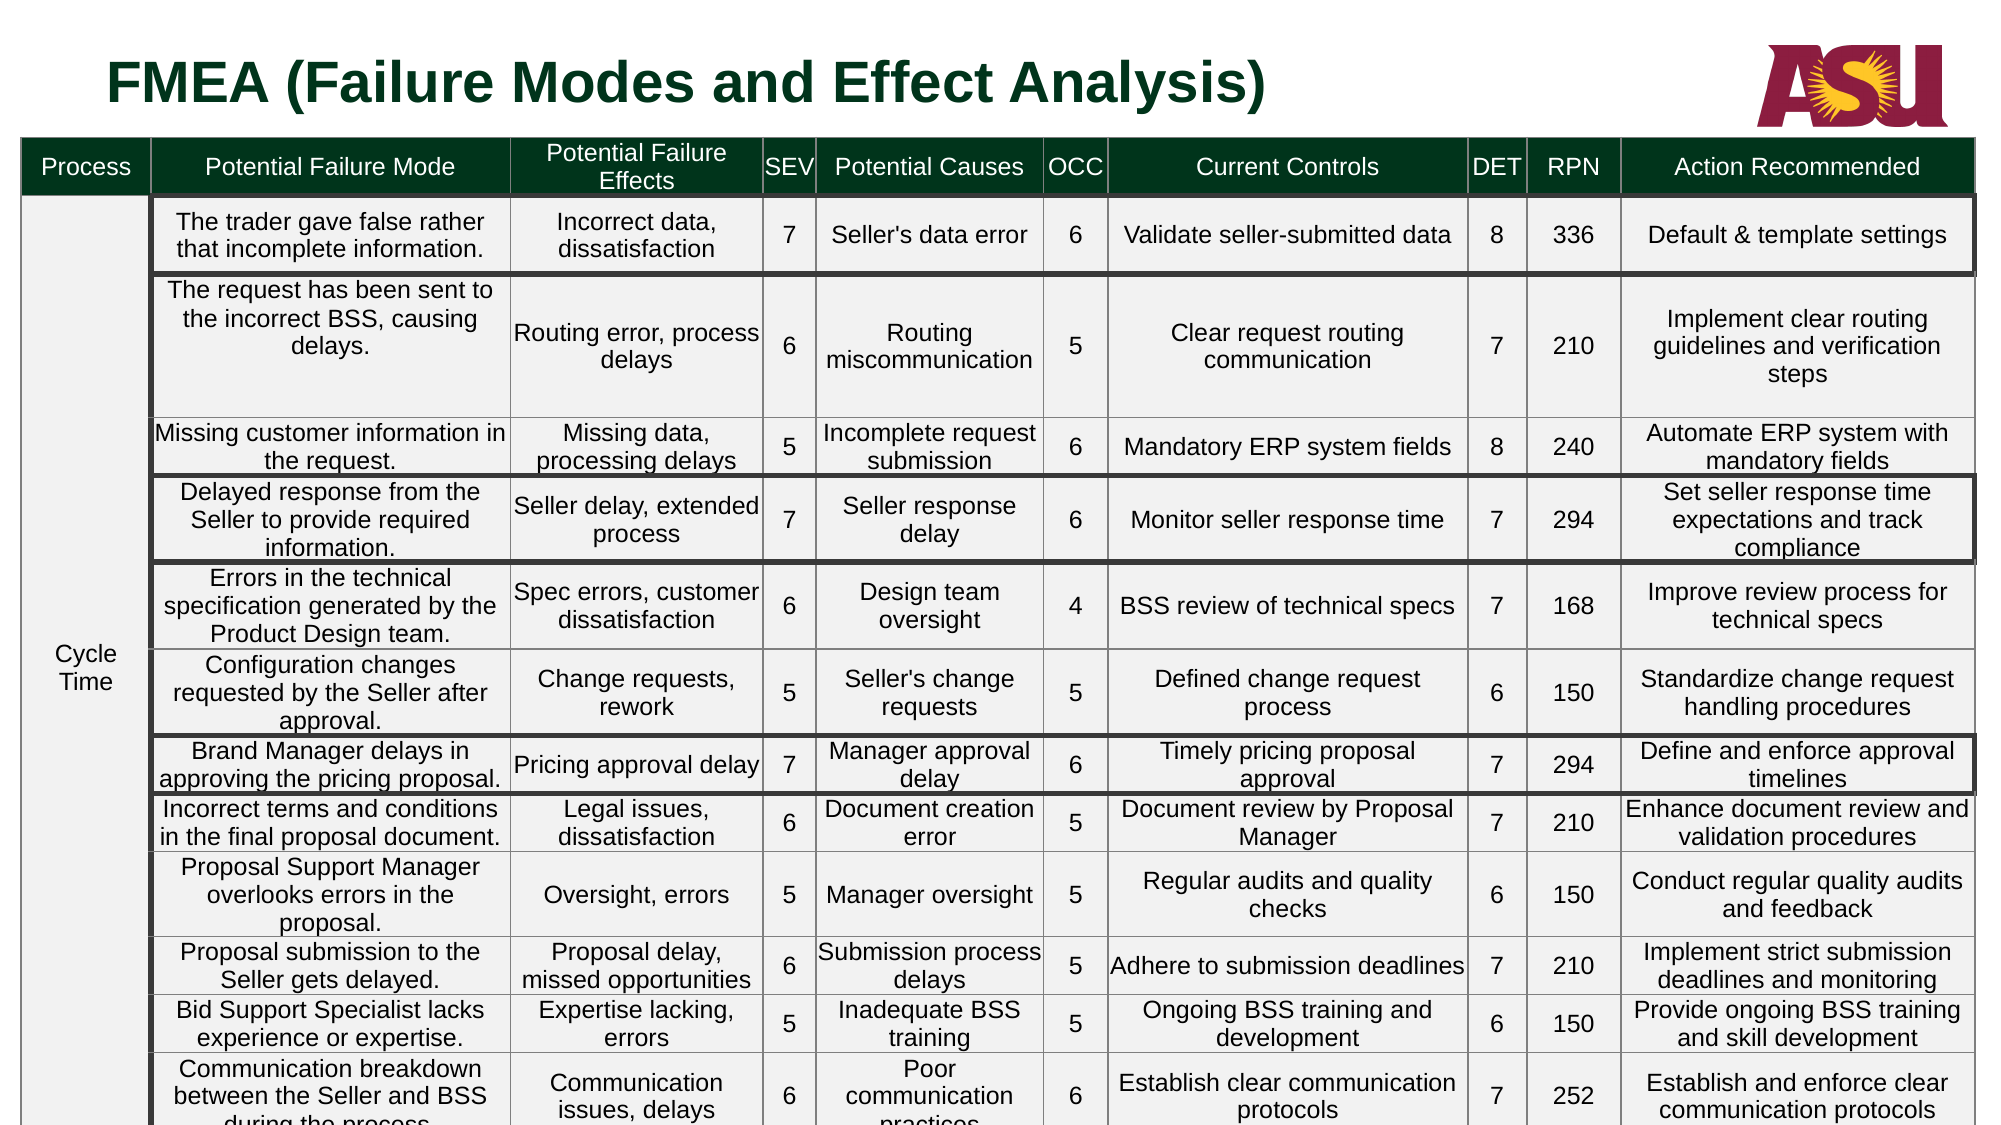

FMEA (Failure Modes and Effect Analysis)
| Process | Potential Failure Mode | Potential Failure Effects | SEV | Potential Causes | OCC | Current Controls | DET | RPN | Action Recommended |
| --- | --- | --- | --- | --- | --- | --- | --- | --- | --- |
| Cycle Time | The trader gave false rather that incomplete information. | Incorrect data, dissatisfaction | 7 | Seller's data error | 6 | Validate seller-submitted data | 8 | 336 | Default & template settings |
|  | The request has been sent to the incorrect BSS, causing delays. | Routing error, process delays | 6 | Routing miscommunication | 5 | Clear request routing communication | 7 | 210 | Implement clear routing guidelines and verification steps |
|  | Missing customer information in the request. | Missing data, processing delays | 5 | Incomplete request submission | 6 | Mandatory ERP system fields | 8 | 240 | Automate ERP system with mandatory fields |
|  | Delayed response from the Seller to provide required information. | Seller delay, extended process | 7 | Seller response delay | 6 | Monitor seller response time | 7 | 294 | Set seller response time expectations and track compliance |
|  | Errors in the technical specification generated by the Product Design team. | Spec errors, customer dissatisfaction | 6 | Design team oversight | 4 | BSS review of technical specs | 7 | 168 | Improve review process for technical specs |
|  | Configuration changes requested by the Seller after approval. | Change requests, rework | 5 | Seller's change requests | 5 | Defined change request process | 6 | 150 | Standardize change request handling procedures |
|  | Brand Manager delays in approving the pricing proposal. | Pricing approval delay | 7 | Manager approval delay | 6 | Timely pricing proposal approval | 7 | 294 | Define and enforce approval timelines |
|  | Incorrect terms and conditions in the final proposal document. | Legal issues, dissatisfaction | 6 | Document creation error | 5 | Document review by Proposal Manager | 7 | 210 | Enhance document review and validation procedures |
|  | Proposal Support Manager overlooks errors in the proposal. | Oversight, errors | 5 | Manager oversight | 5 | Regular audits and quality checks | 6 | 150 | Conduct regular quality audits and feedback |
|  | Proposal submission to the Seller gets delayed. | Proposal delay, missed opportunities | 6 | Submission process delays | 5 | Adhere to submission deadlines | 7 | 210 | Implement strict submission deadlines and monitoring |
|  | Bid Support Specialist lacks experience or expertise. | Expertise lacking, errors | 5 | Inadequate BSS training | 5 | Ongoing BSS training and development | 6 | 150 | Provide ongoing BSS training and skill development |
|  | Communication breakdown between the Seller and BSS during the process. | Communication issues, delays | 6 | Poor communication practices | 6 | Establish clear communication protocols | 7 | 252 | Establish and enforce clear communication protocols |